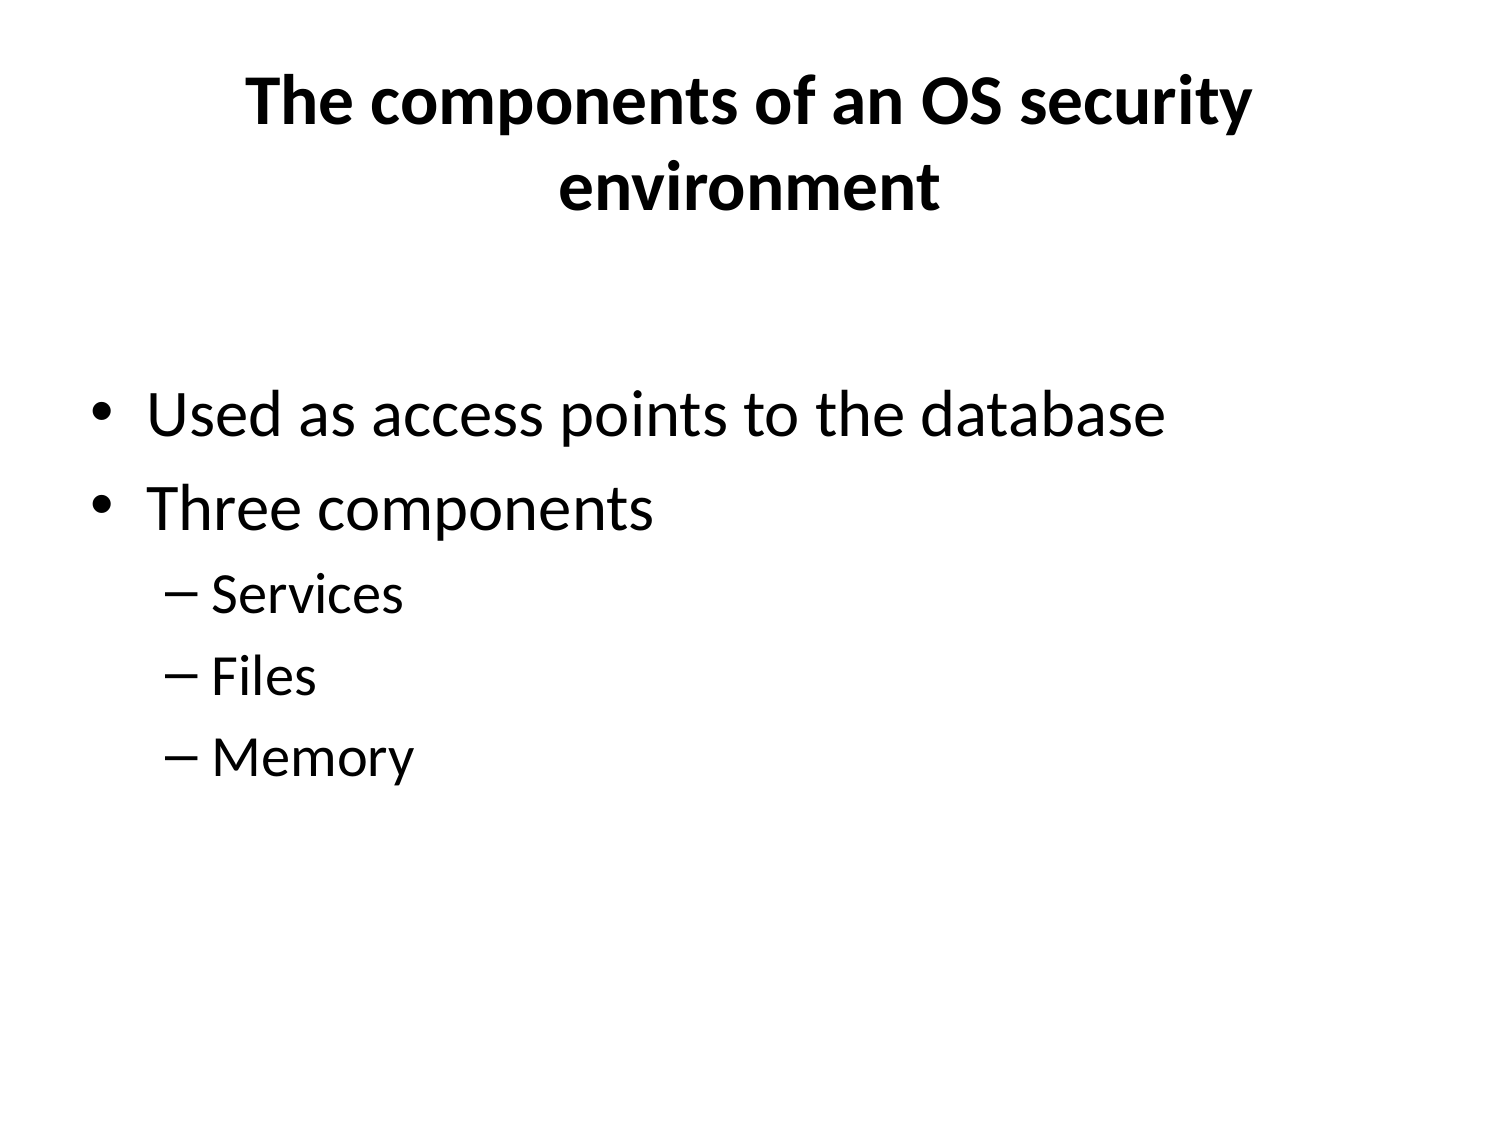

# The components of an OS security environment
Used as access points to the database
Three components
Services
Files
Memory